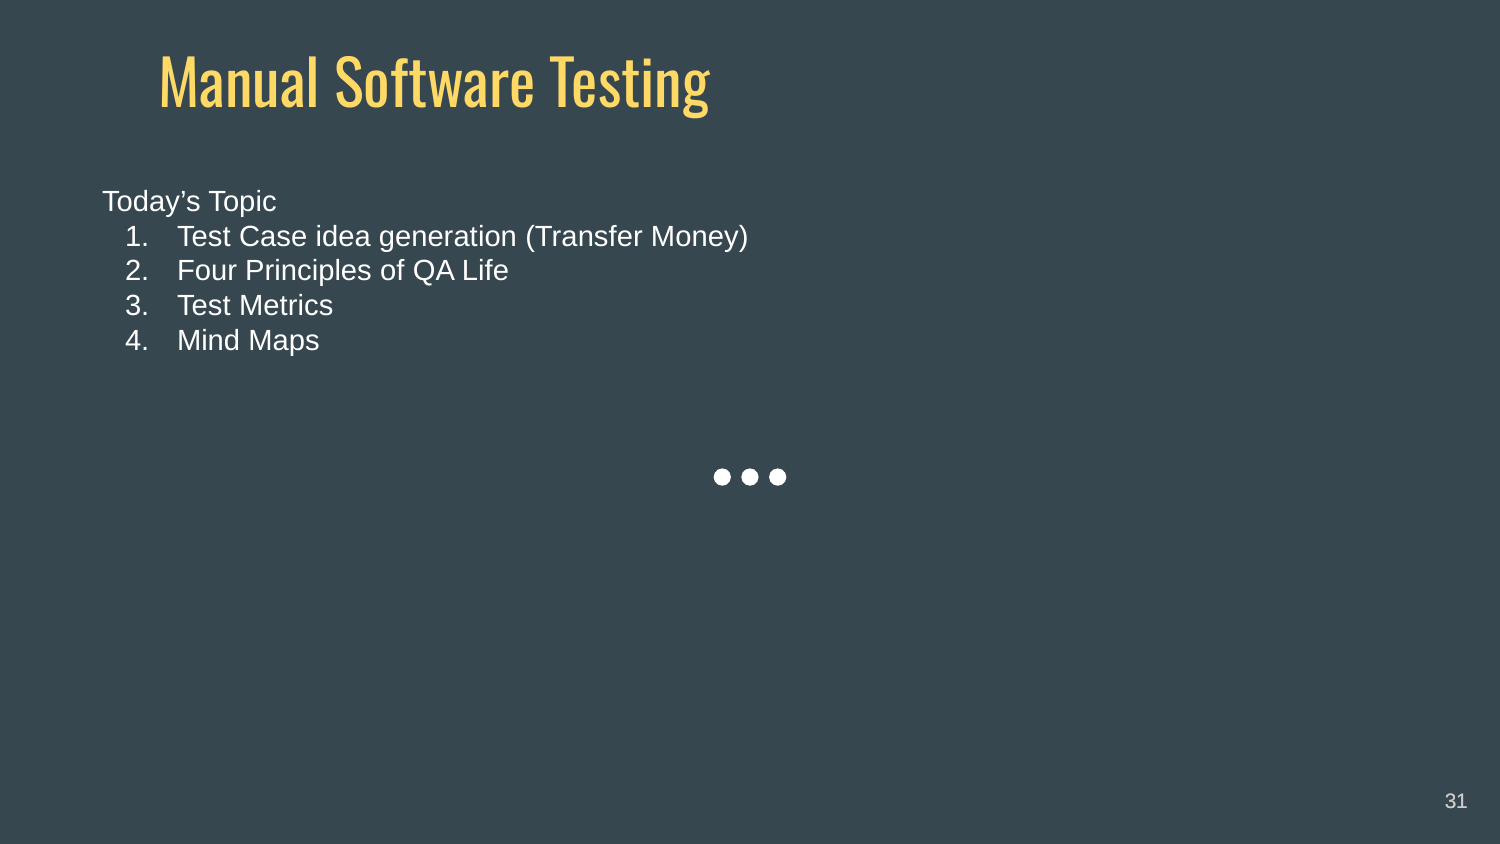

Manual Software Testing

Today’s Topic
Test Case idea generation (Transfer Money)
Four Principles of QA Life
Test Metrics
Mind Maps

31
31